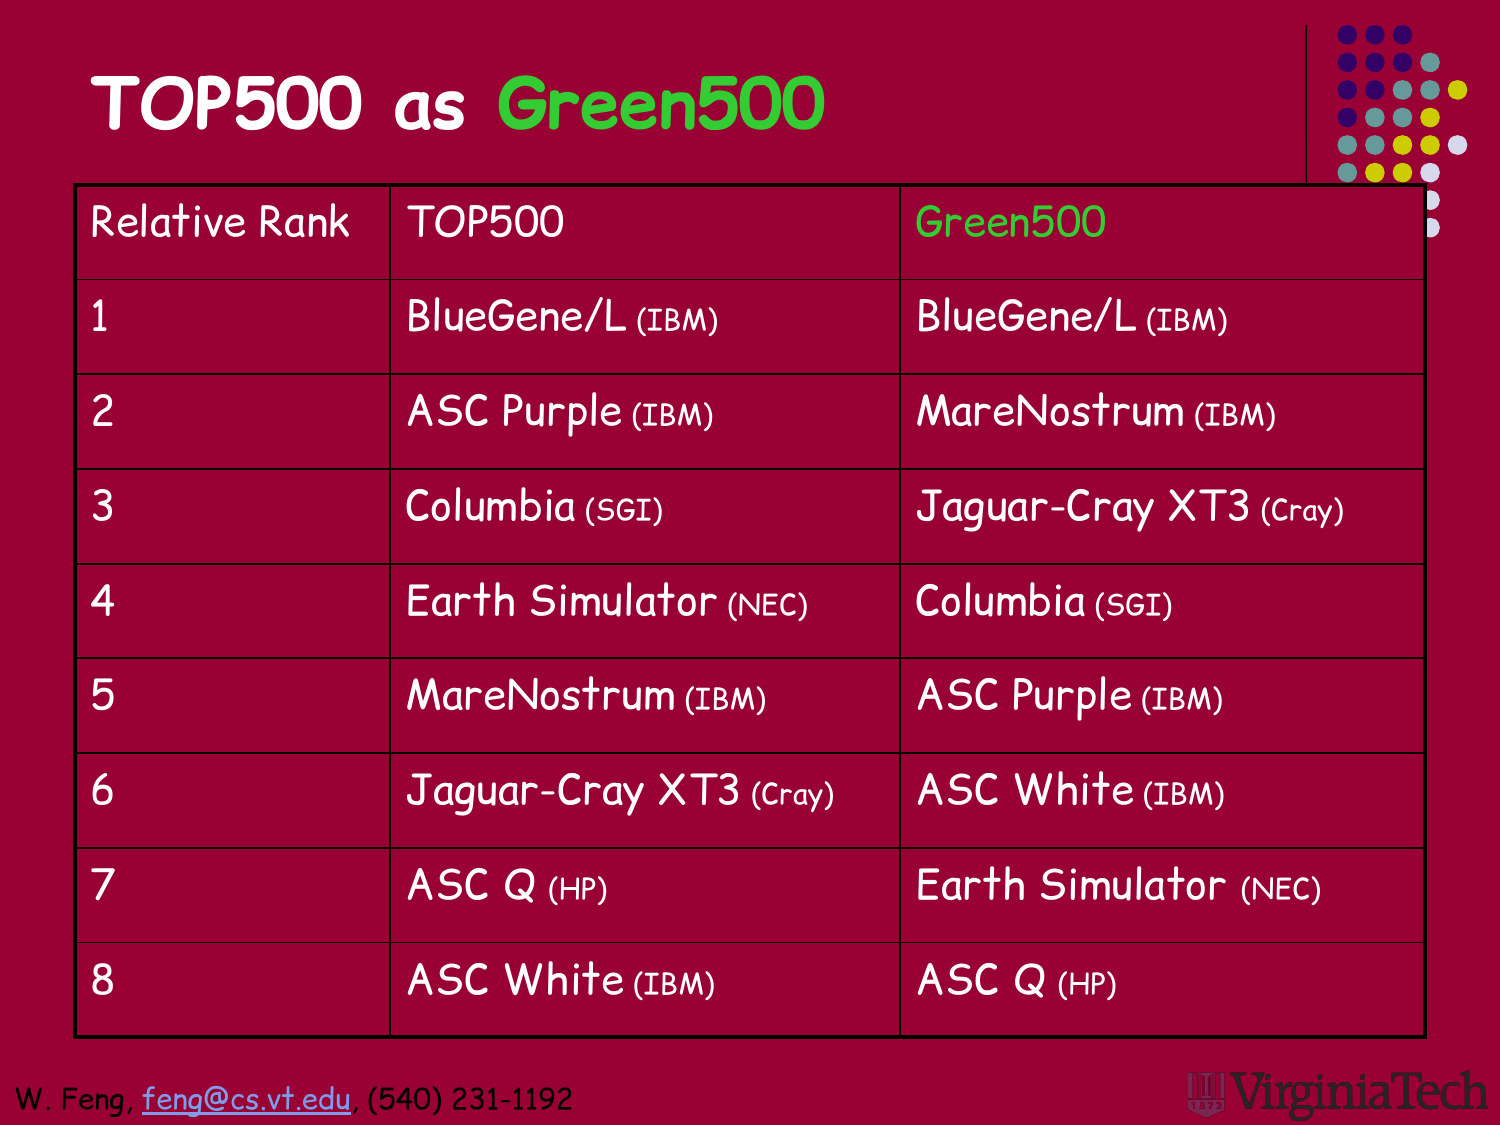

# TOP500 as Green500
| Relative Rank | TOP500 | Green500 |
| --- | --- | --- |
| 1 | BlueGene/L (IBM) | BlueGene/L (IBM) |
| 2 | ASC Purple (IBM) | MareNostrum (IBM) |
| 3 | Columbia (SGI) | Jaguar-Cray XT3 (Cray) |
| 4 | Earth Simulator (NEC) | Columbia (SGI) |
| 5 | MareNostrum (IBM) | ASC Purple (IBM) |
| 6 | Jaguar-Cray XT3 (Cray) | ASC White (IBM) |
| 7 | ASC Q (HP) | Earth Simulator (NEC) |
| 8 | ASC White (IBM) | ASC Q (HP) |